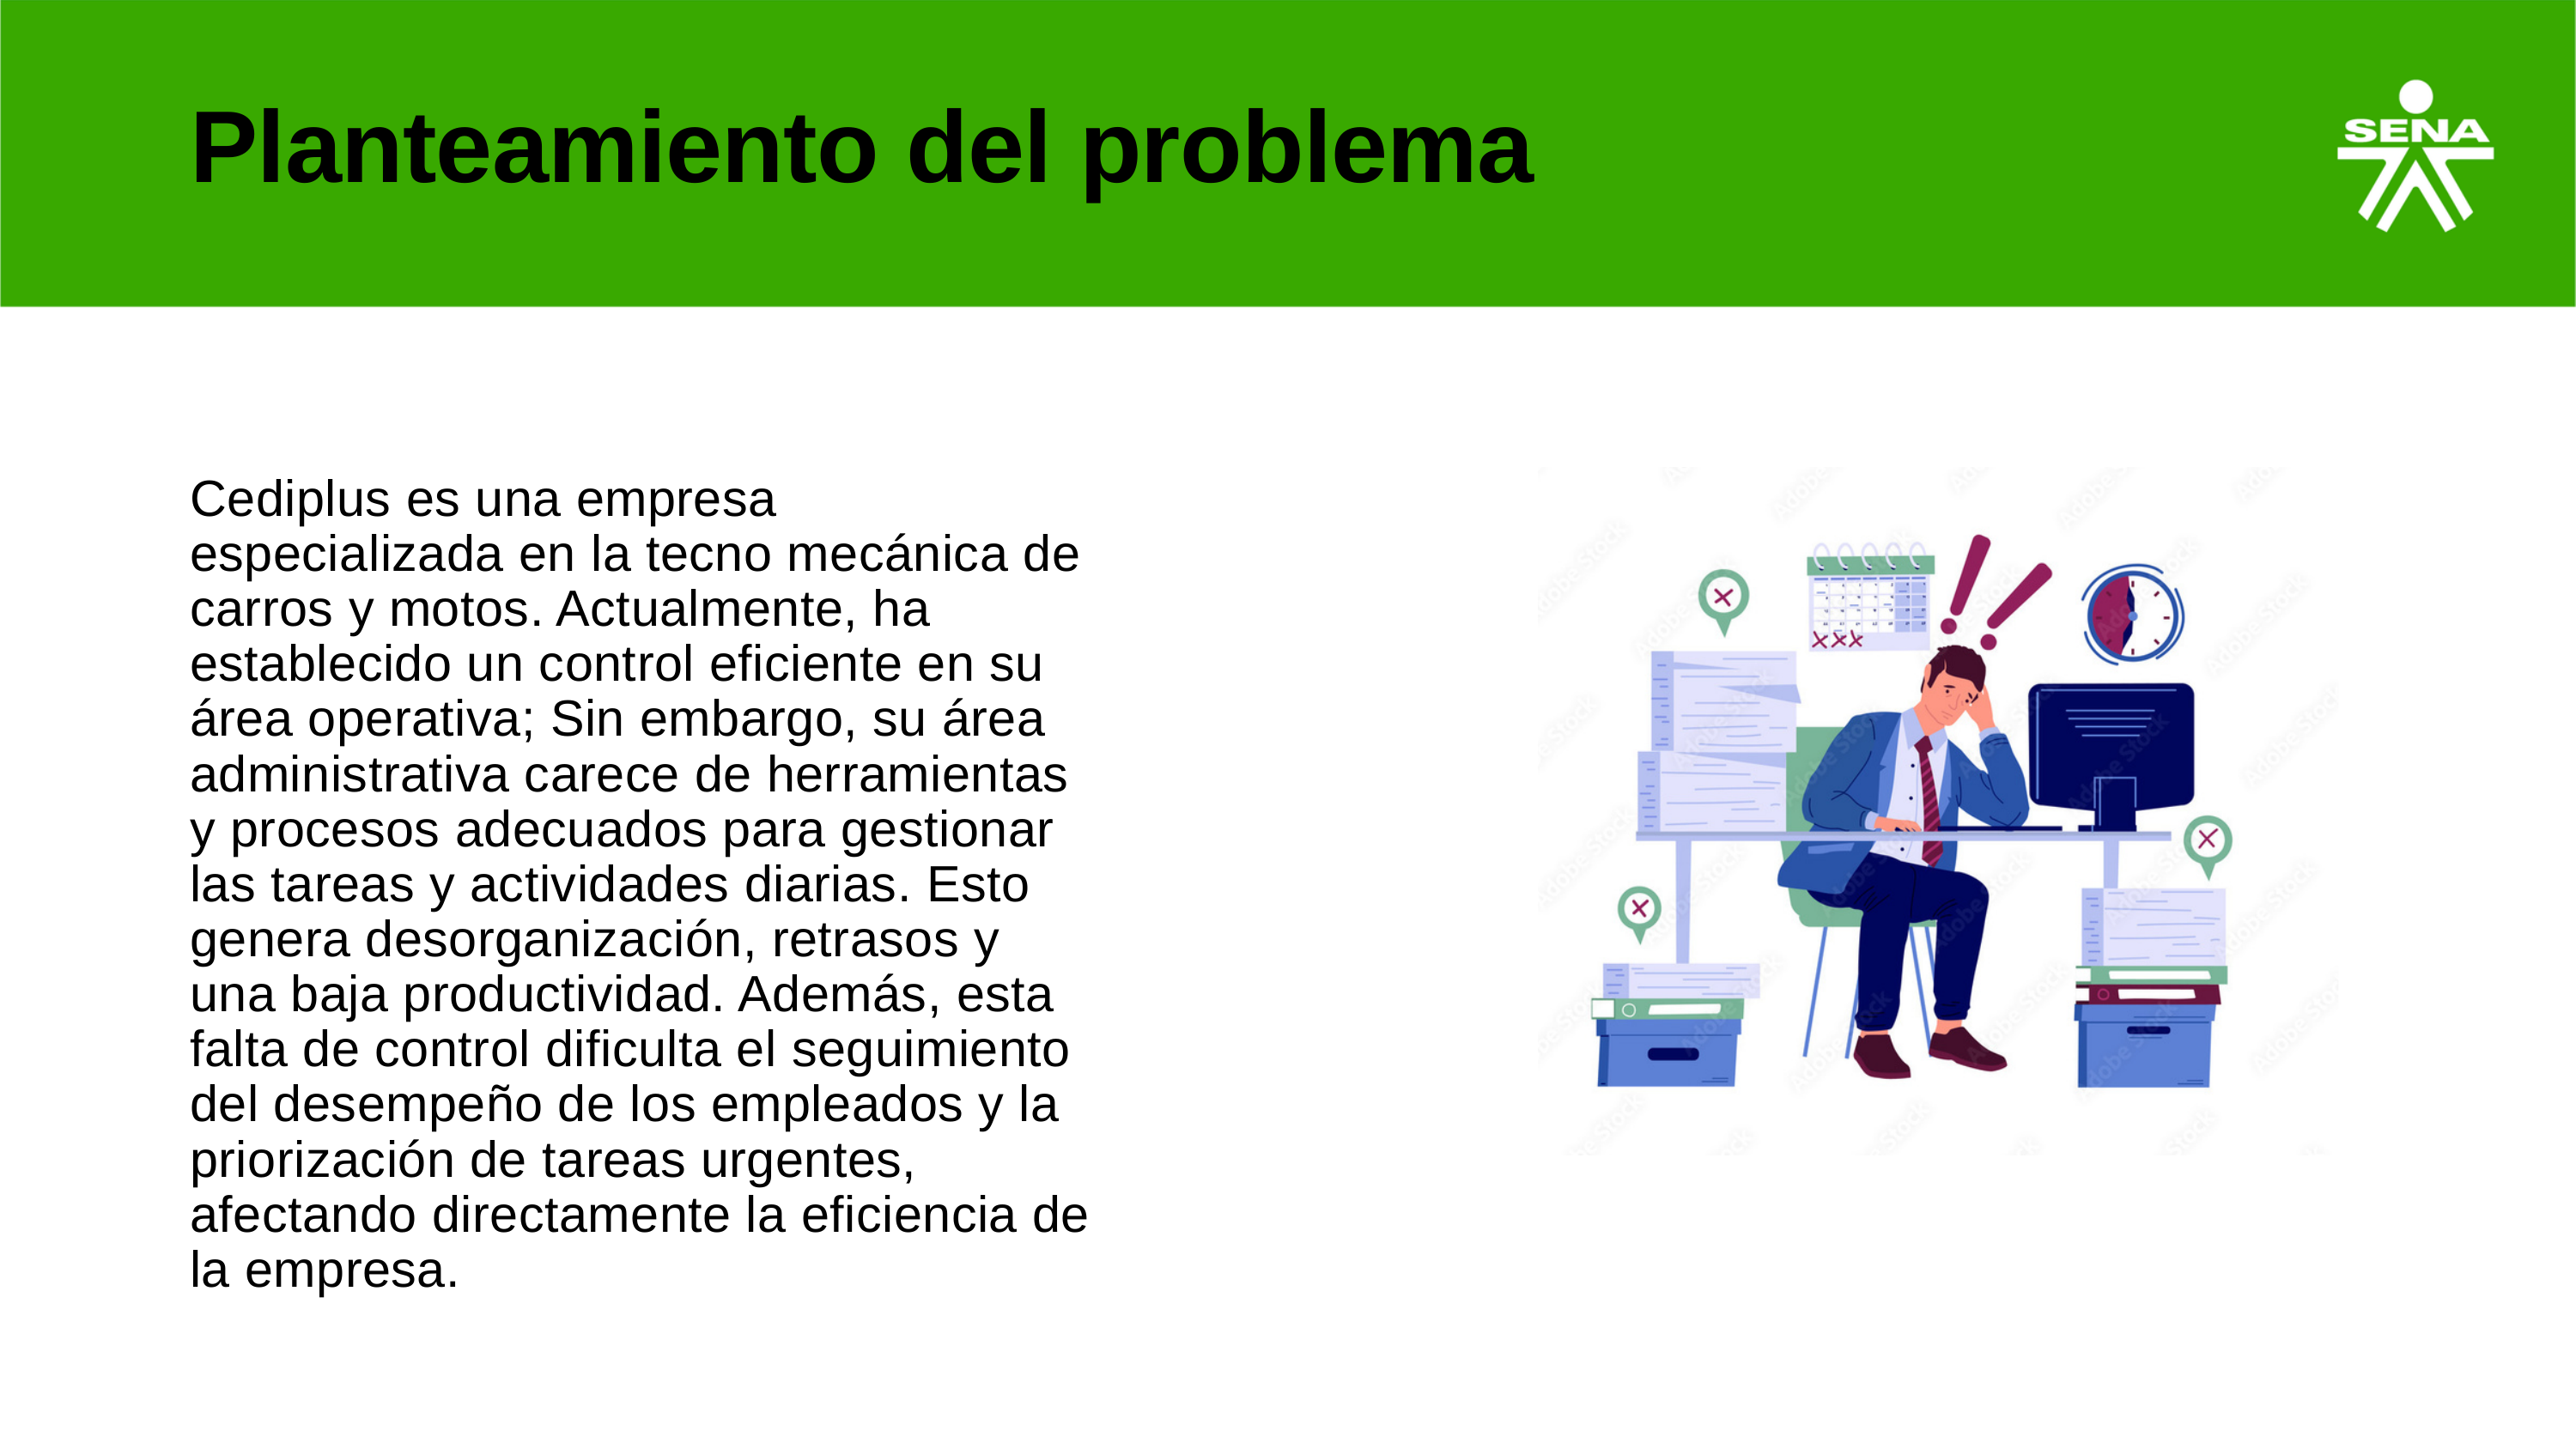

Planteamiento del problema

Cediplus es una empresa especializada en la tecno mecánica de carros y motos. Actualmente, ha establecido un control eficiente en su área operativa; Sin embargo, su área administrativa carece de herramientas y procesos adecuados para gestionar las tareas y actividades diarias. Esto genera desorganización, retrasos y una baja productividad. Además, esta falta de control dificulta el seguimiento del desempeño de los empleados y la priorización de tareas urgentes, afectando directamente la eficiencia de la empresa.